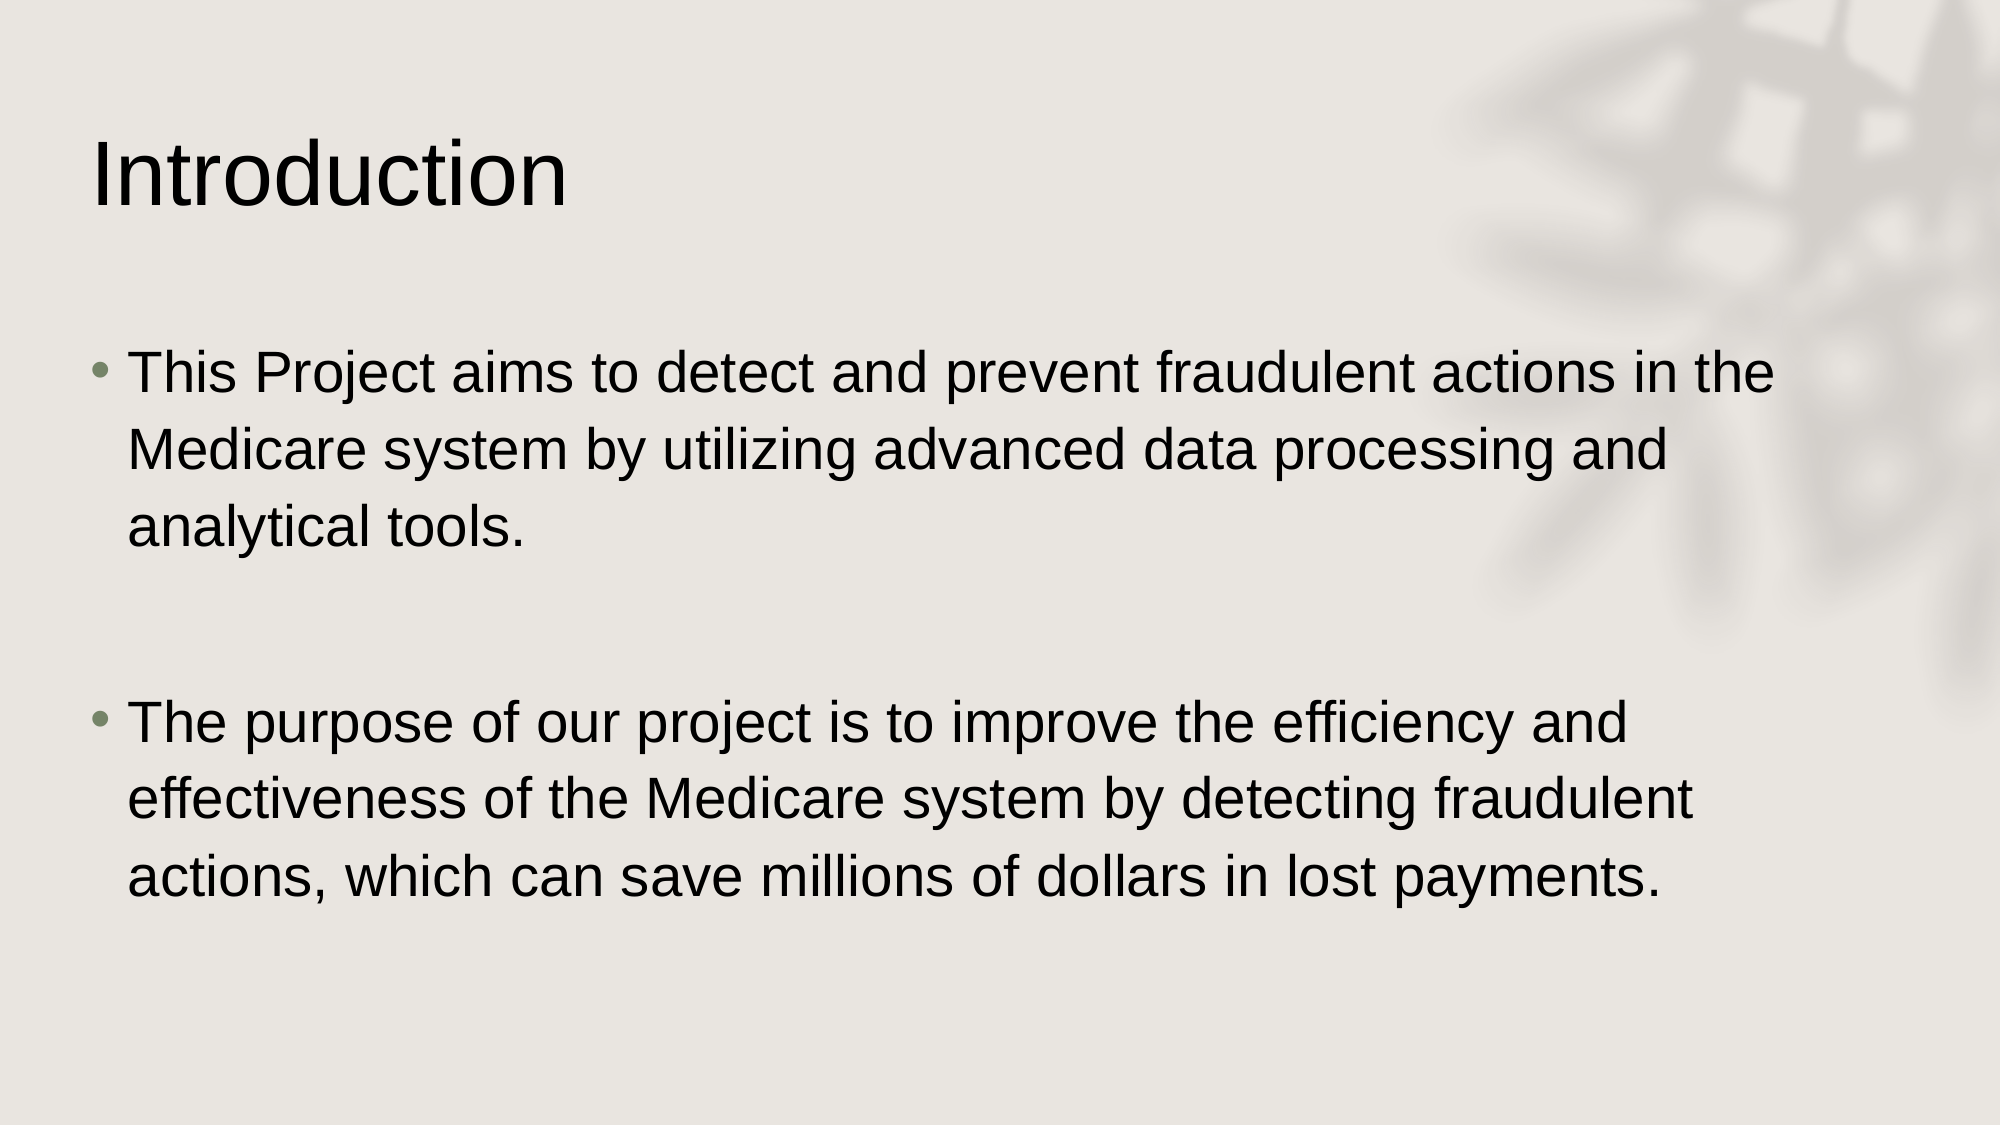

# Introduction
This Project aims to detect and prevent fraudulent actions in the Medicare system by utilizing advanced data processing and analytical tools.

The purpose of our project is to improve the efficiency and effectiveness of the Medicare system by detecting fraudulent actions, which can save millions of dollars in lost payments.